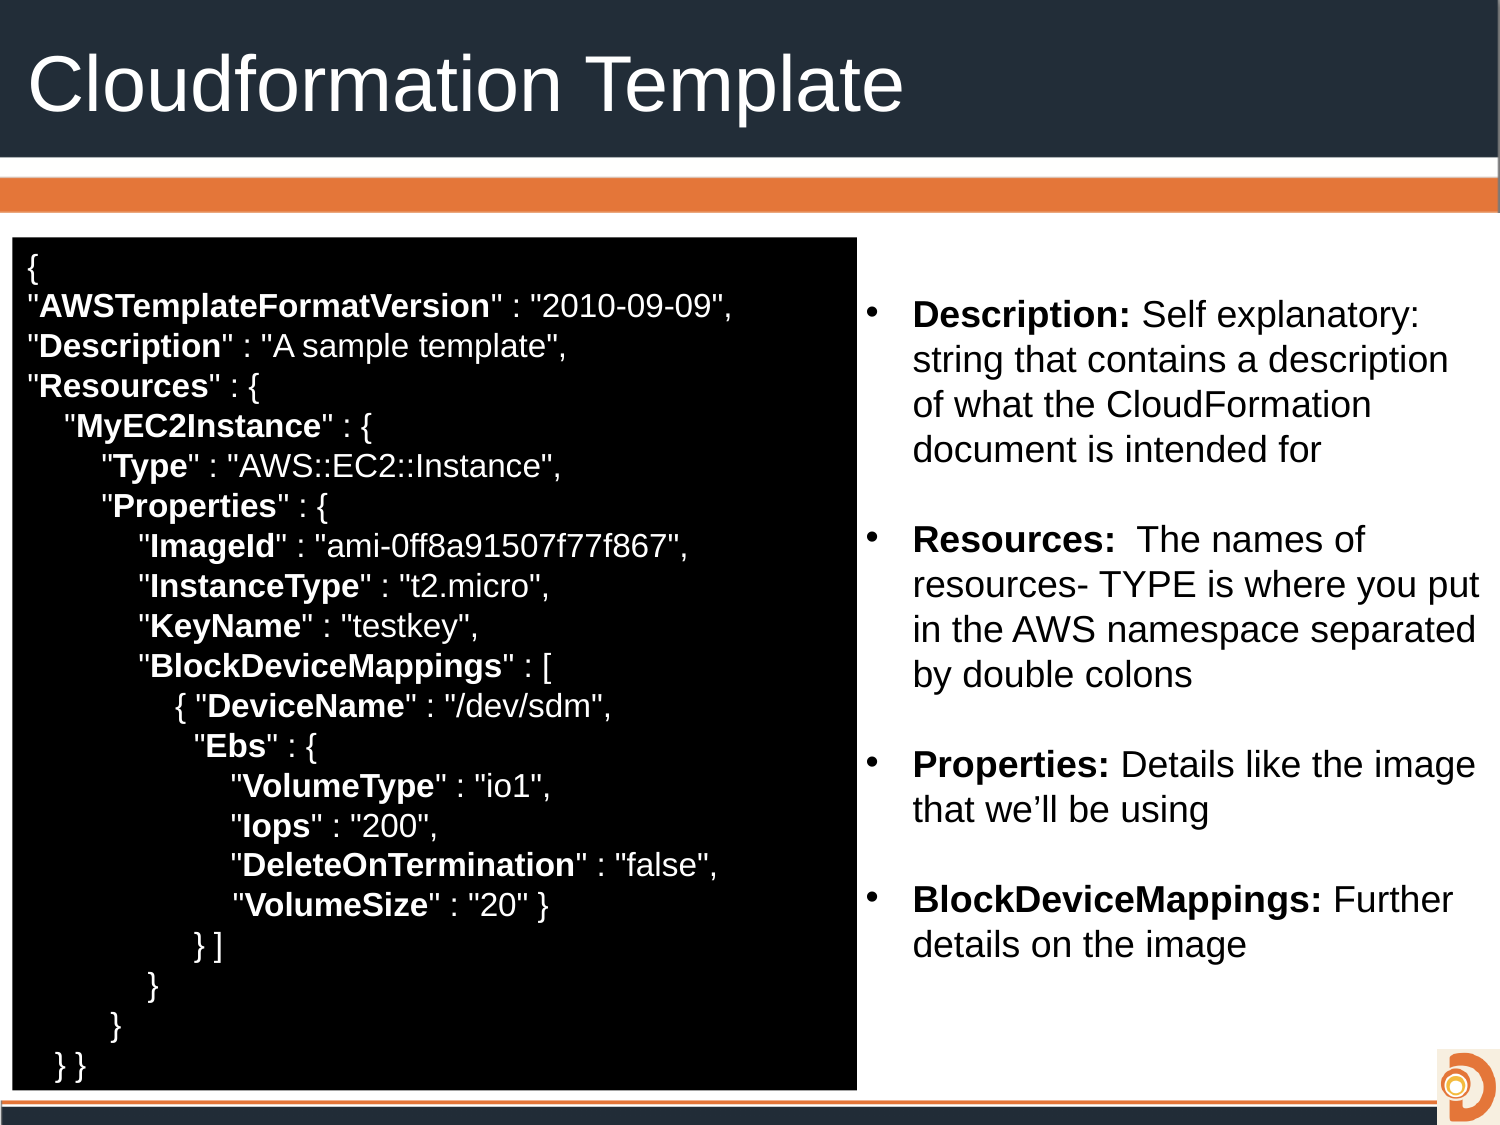

# Cloudformation Template
{
"AWSTemplateFormatVersion" : "2010-09-09",
"Description" : "A sample template",
"Resources" : {
    "MyEC2Instance" : {
        "Type" : "AWS::EC2::Instance",
        "Properties" : {
            "ImageId" : "ami-0ff8a91507f77f867",
            "InstanceType" : "t2.micro",
            "KeyName" : "testkey",
            "BlockDeviceMappings" : [
                { "DeviceName" : "/dev/sdm",
                  "Ebs" : {
                      "VolumeType" : "io1",
                      "Iops" : "200",
                      "DeleteOnTermination" : "false",        	      "VolumeSize" : "20" }
                  } ]
             }
         }
   } }
Description: Self explanatory: string that contains a description of what the CloudFormation document is intended for

Resources:  The names of resources- TYPE is where you put in the AWS namespace separated by double colons

Properties: Details like the image that we’ll be using

BlockDeviceMappings: Further details on the image